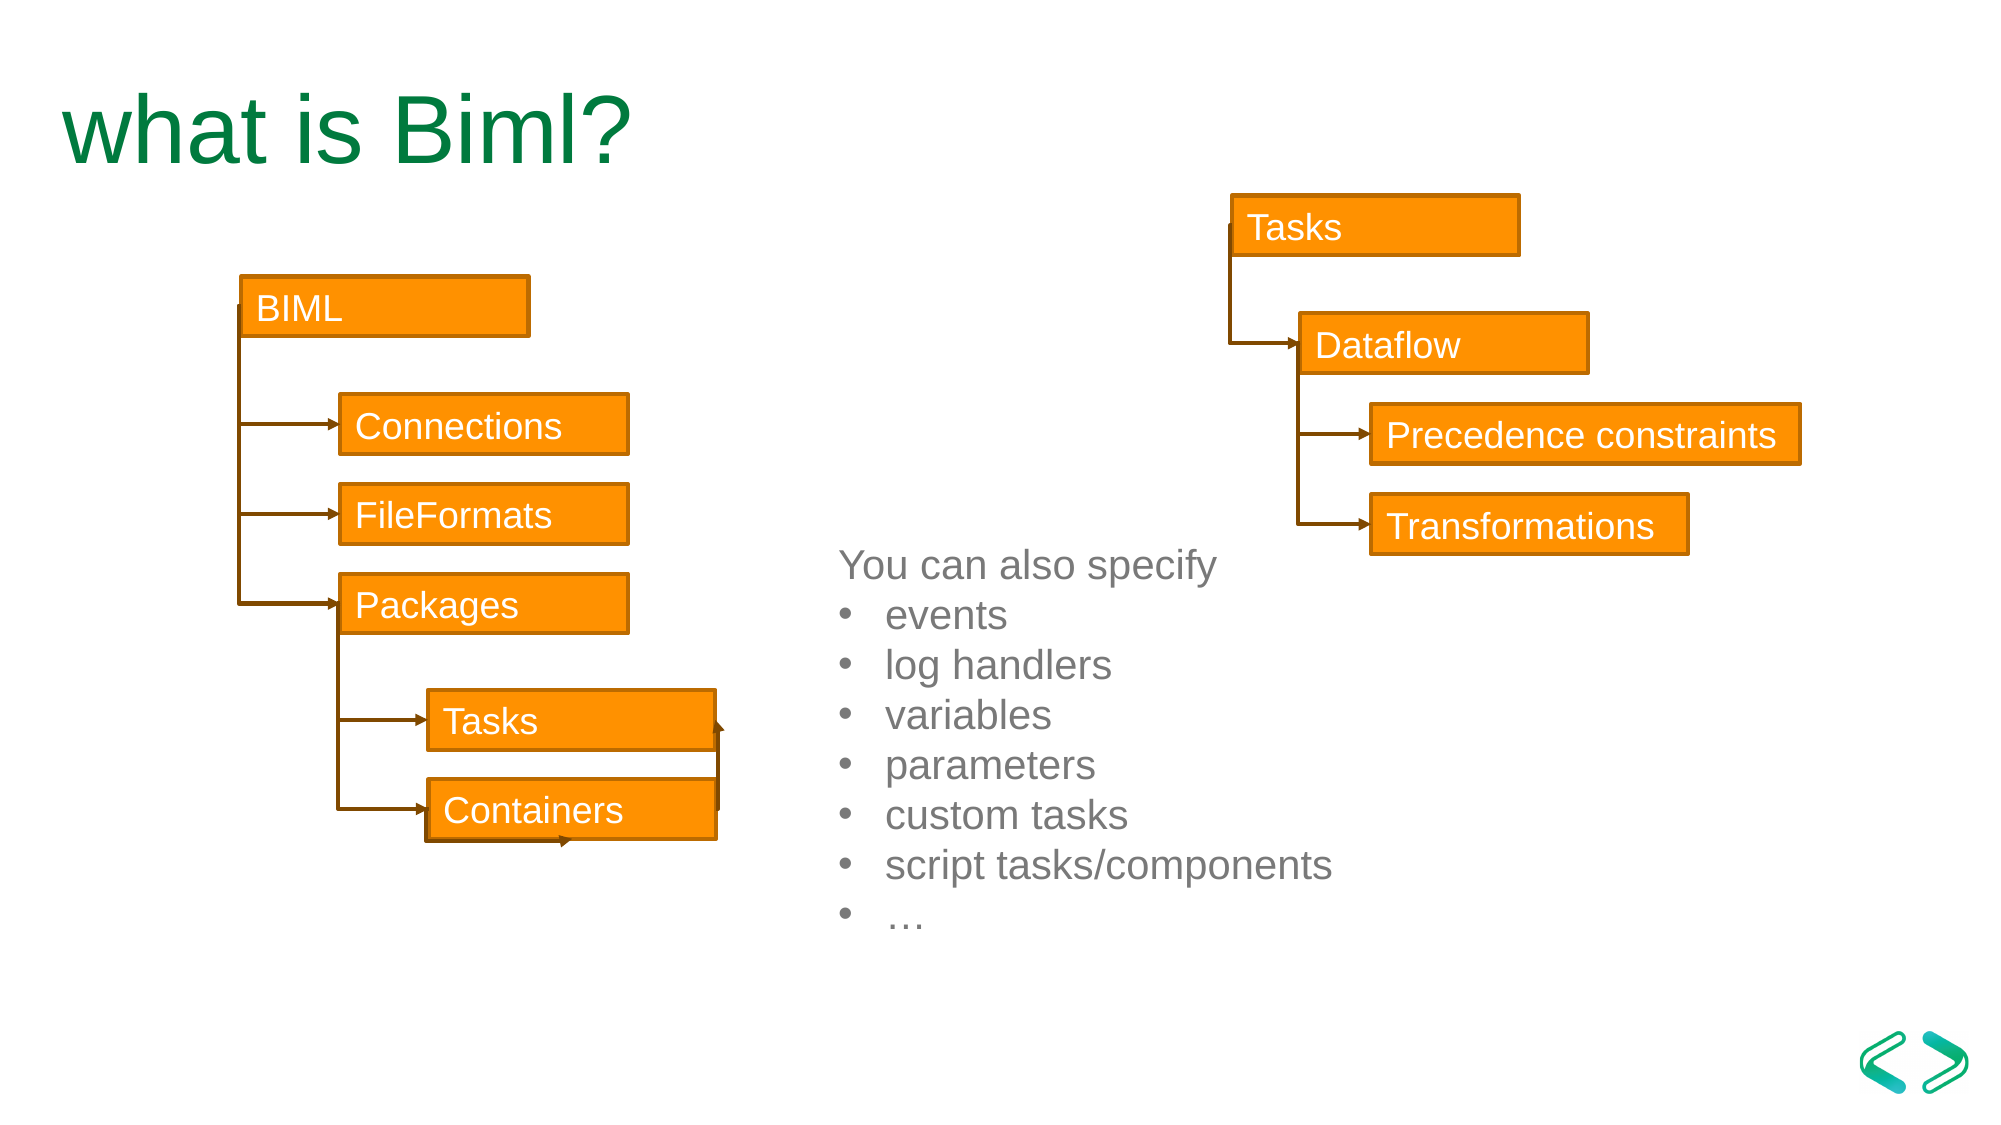

# what is Biml?
Tasks
BIML
Dataflow
Connections
Precedence constraints
FileFormats
Transformations
You can also specify
events
log handlers
variables
parameters
custom tasks
script tasks/components
…
Packages
Tasks
Containers